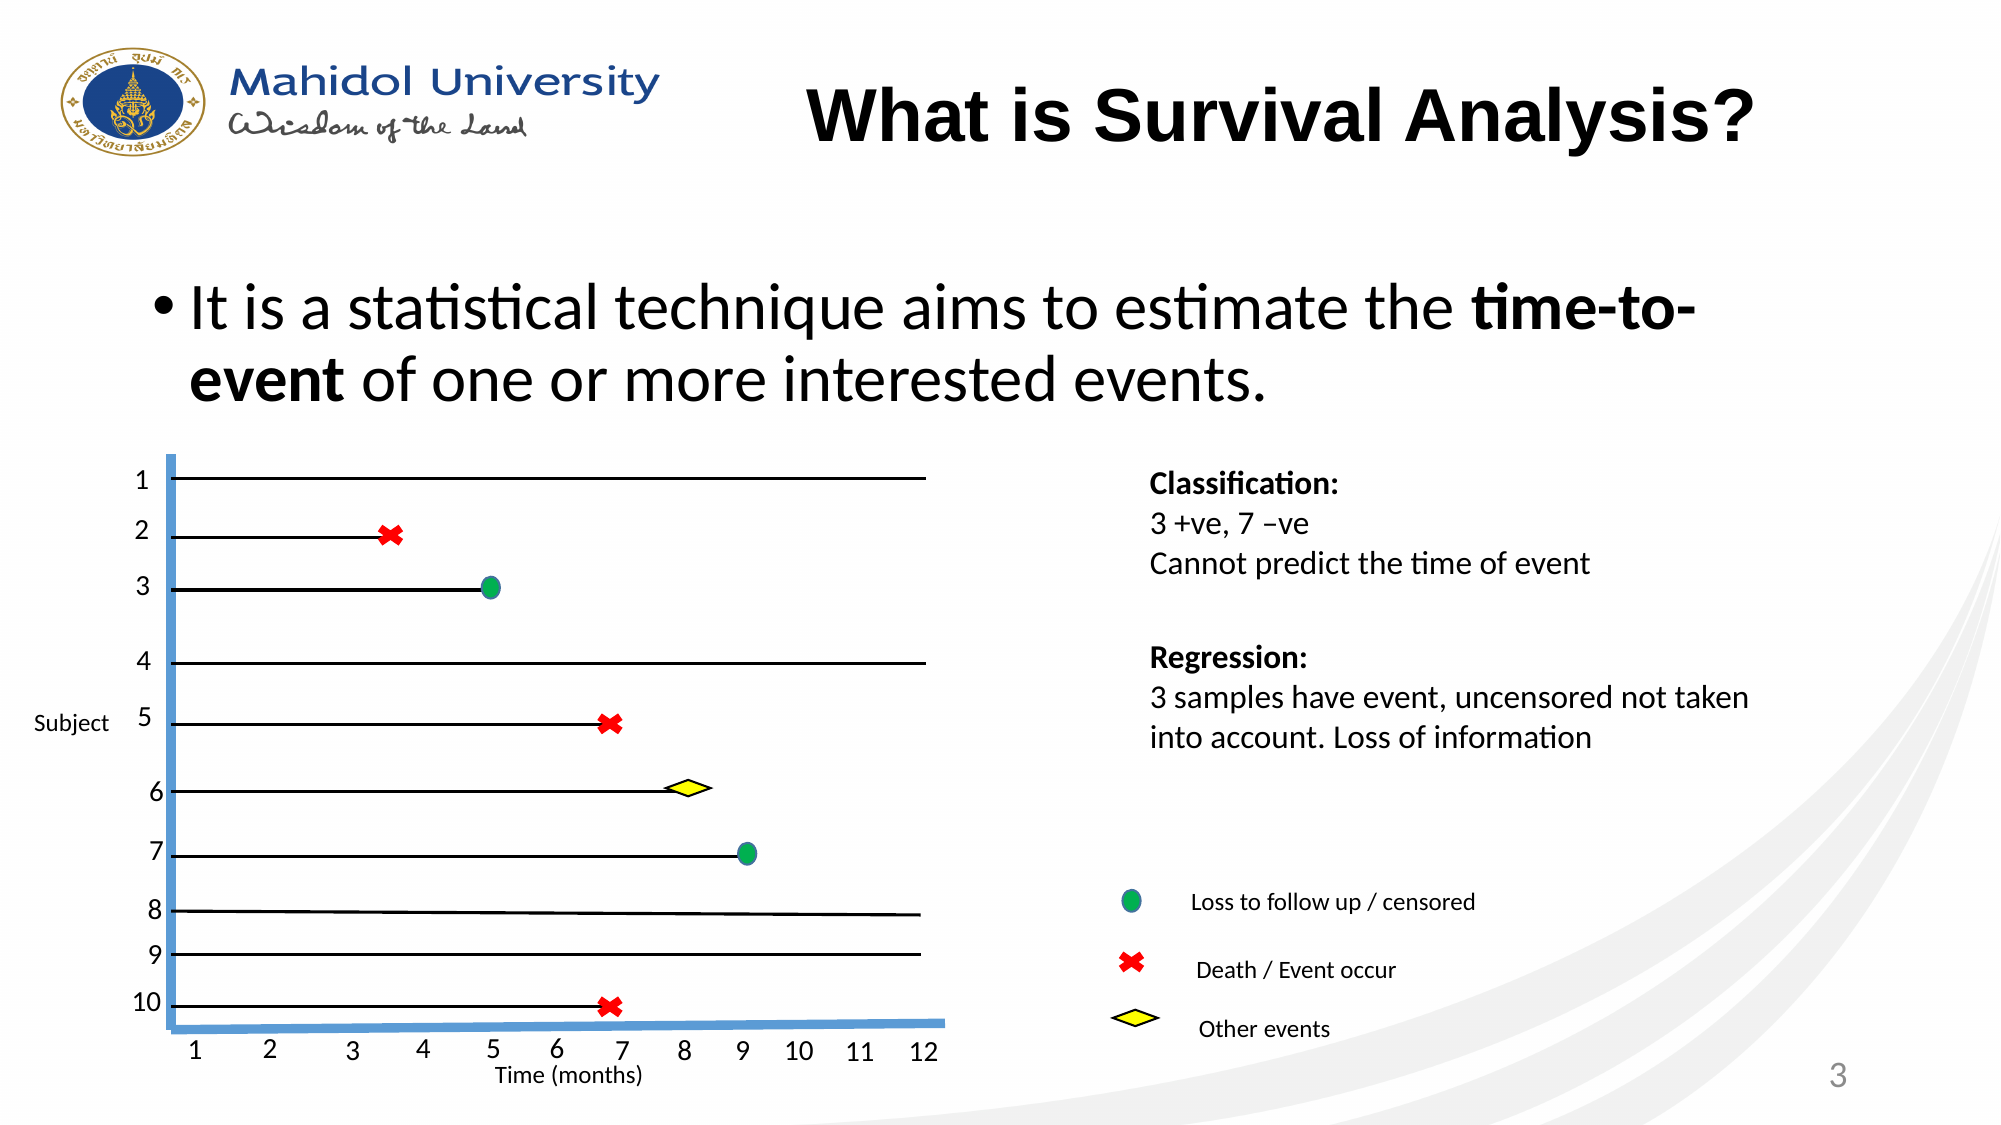

# What is Survival Analysis?
It is a statistical technique aims to estimate the time-to-event of one or more interested events.
1
2

3

4
5

6

7

8
9
10

4
6
5
2
1
8
9
10
7
3
11
12
Classification:
3 +ve, 7 –ve
Cannot predict the time of event
Regression:
3 samples have event, uncensored not taken into account. Loss of information
Subject
Loss to follow up / censored

Death / Event occur

Other events

3
Time (months)